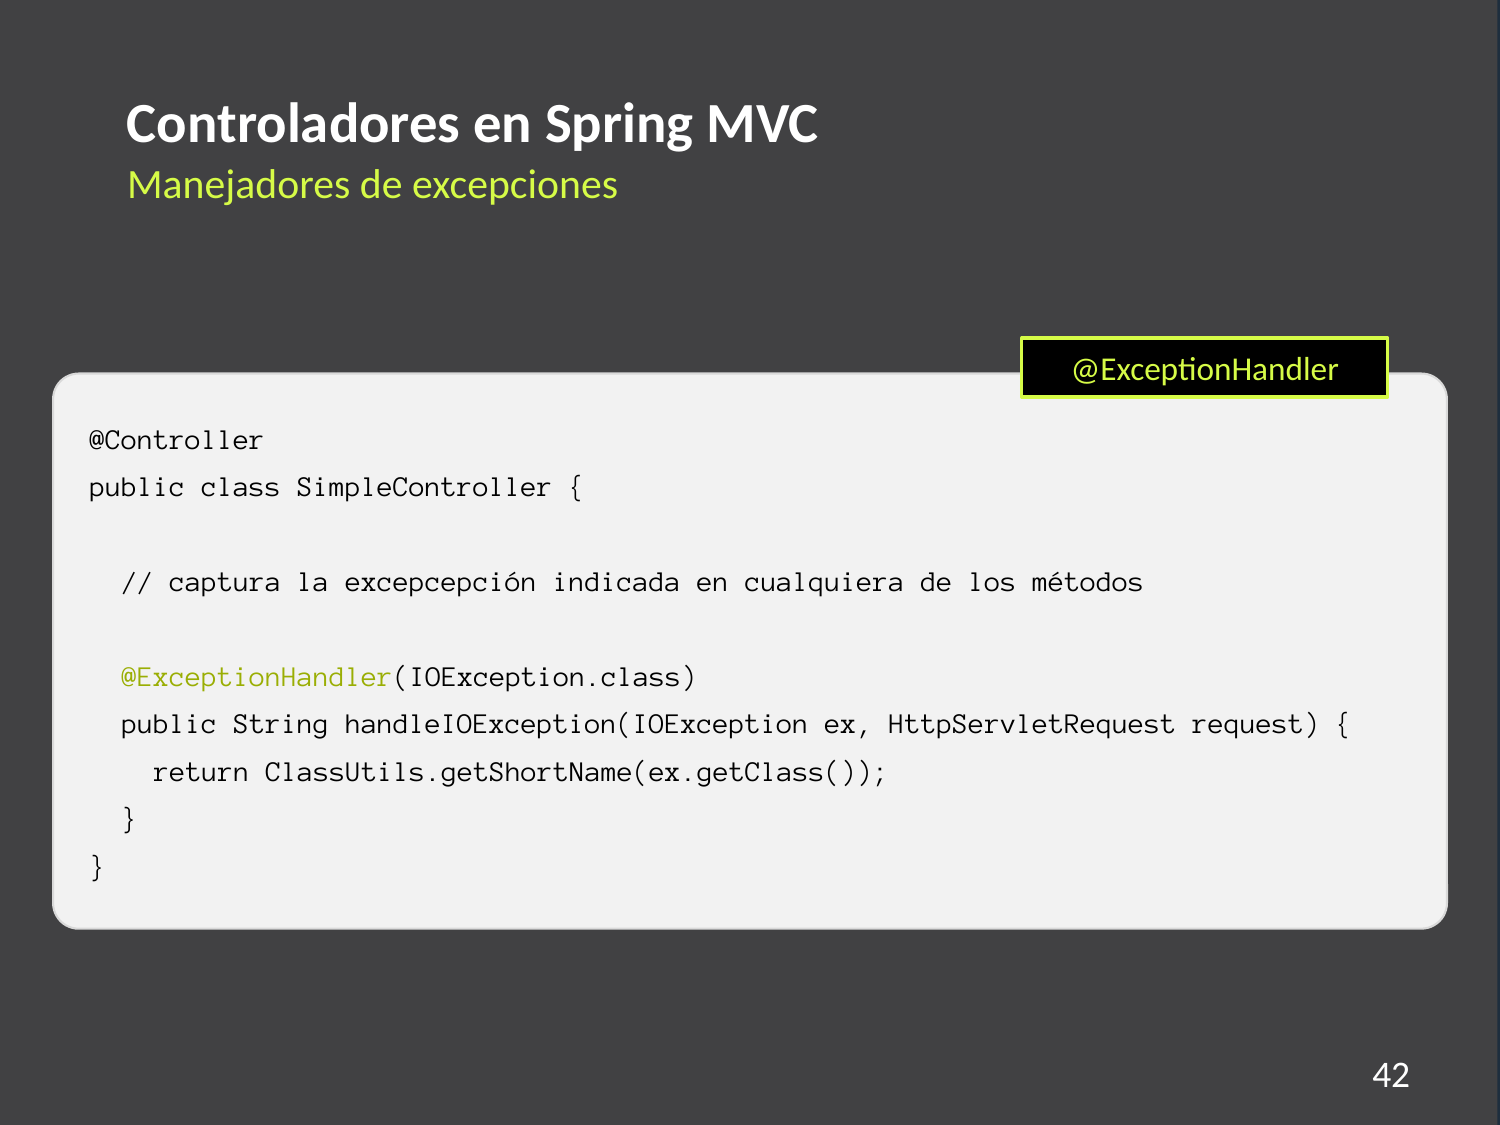

Controladores en Spring MVC
Manejadores de excepciones
@ExceptionHandler
@Controller
public class SimpleController {

  // captura la excepcepción indicada en cualquiera de los métodos

  @ExceptionHandler(IOException.class)
  public String handleIOException(IOException ex, HttpServletRequest request) {
    return ClassUtils.getShortName(ex.getClass());
  }
}
42